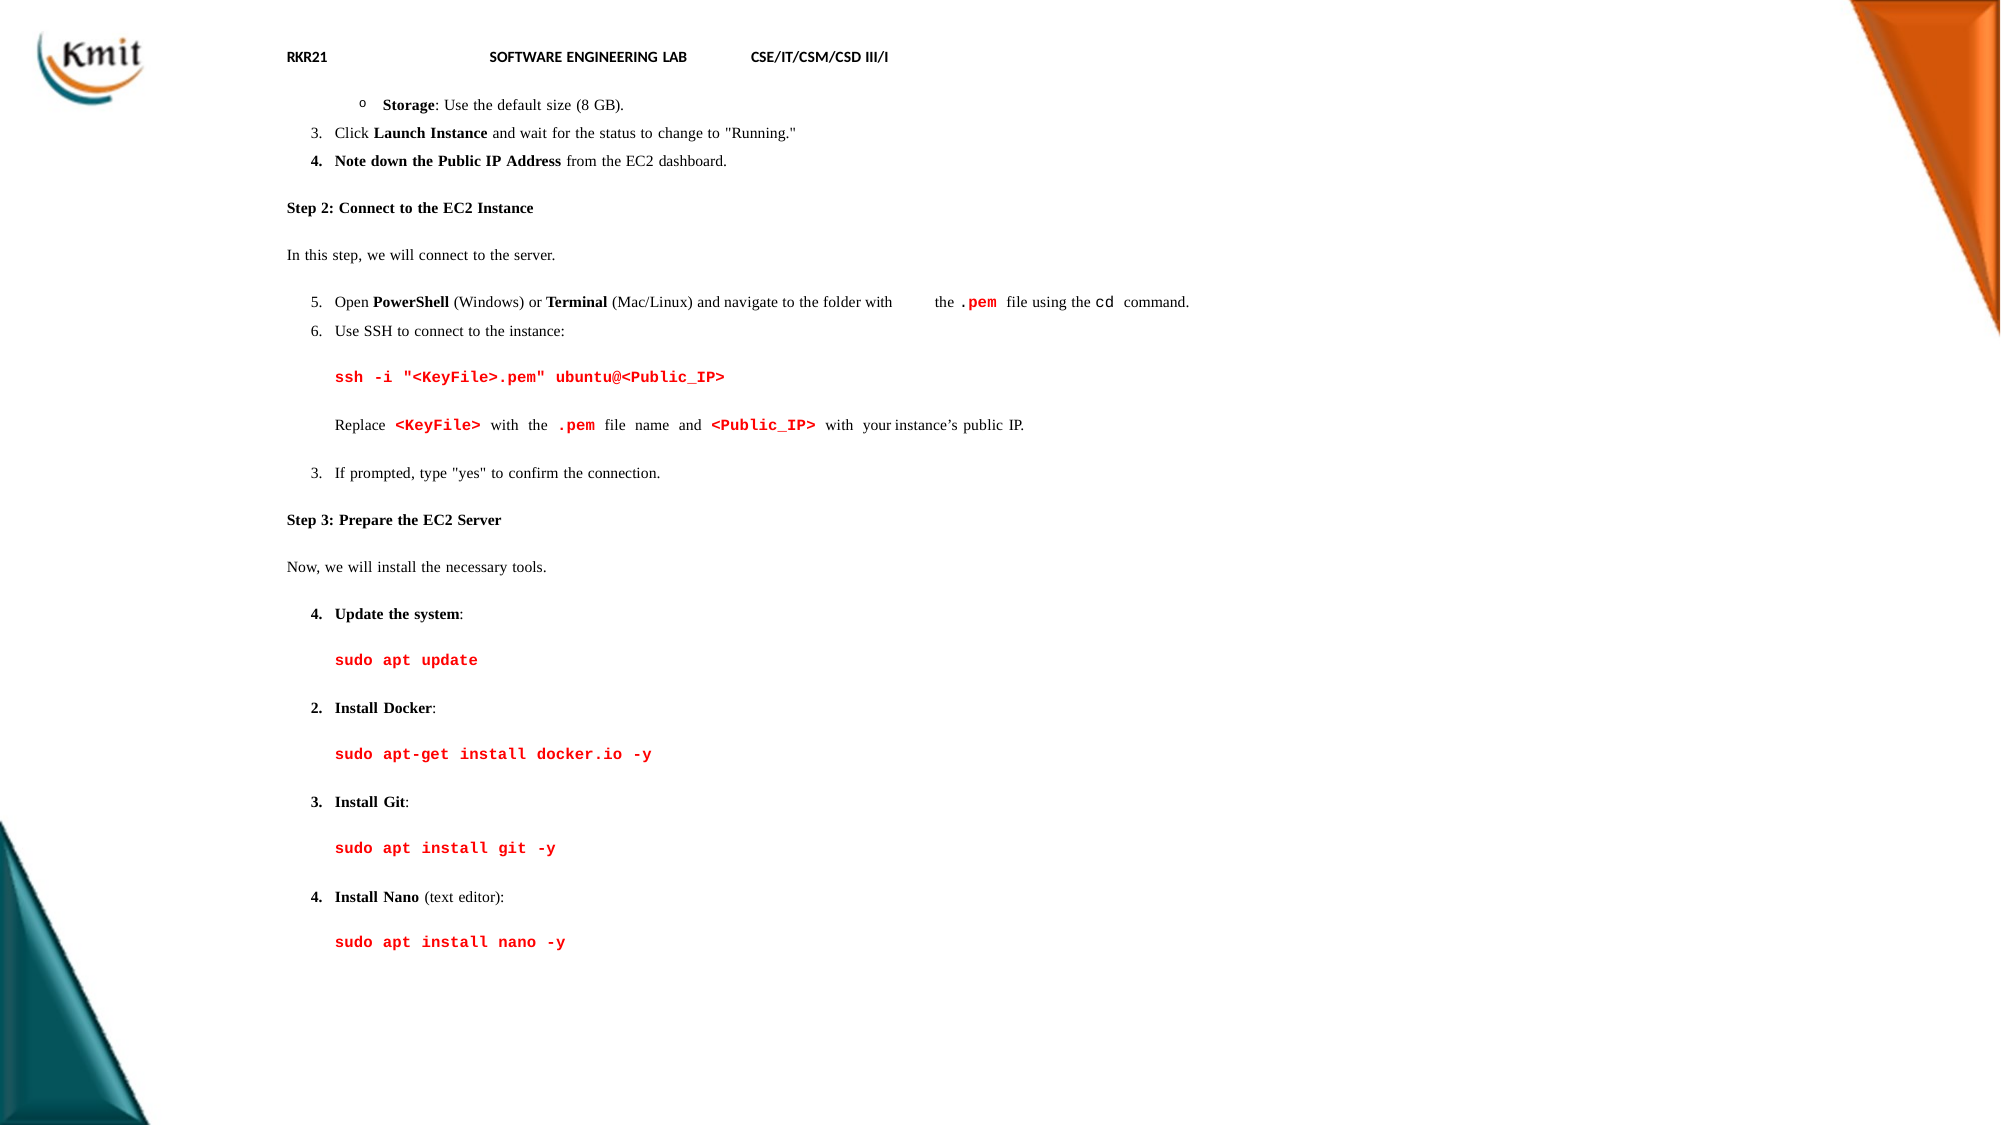

RKR21	SOFTWARE ENGINEERING LAB	CSE/IT/CSM/CSD III/I

Storage: Use the default size (8 GB).
Click Launch Instance and wait for the status to change to "Running."
Note down the Public IP Address from the EC2 dashboard.

Step 2: Connect to the EC2 Instance

In this step, we will connect to the server.

Open PowerShell (Windows) or Terminal (Mac/Linux) and navigate to the folder with 	the .pem file using the cd command.
Use SSH to connect to the instance:

ssh -i "<KeyFile>.pem" ubuntu@<Public_IP>

Replace <KeyFile> with the .pem file name and <Public_IP> with your instance’s public IP.

If prompted, type "yes" to confirm the connection.

Step 3: Prepare the EC2 Server

Now, we will install the necessary tools.

Update the system:

sudo apt update

Install Docker:

sudo apt-get install docker.io -y

Install Git:

sudo apt install git -y

Install Nano (text editor):

sudo apt install nano -y
425